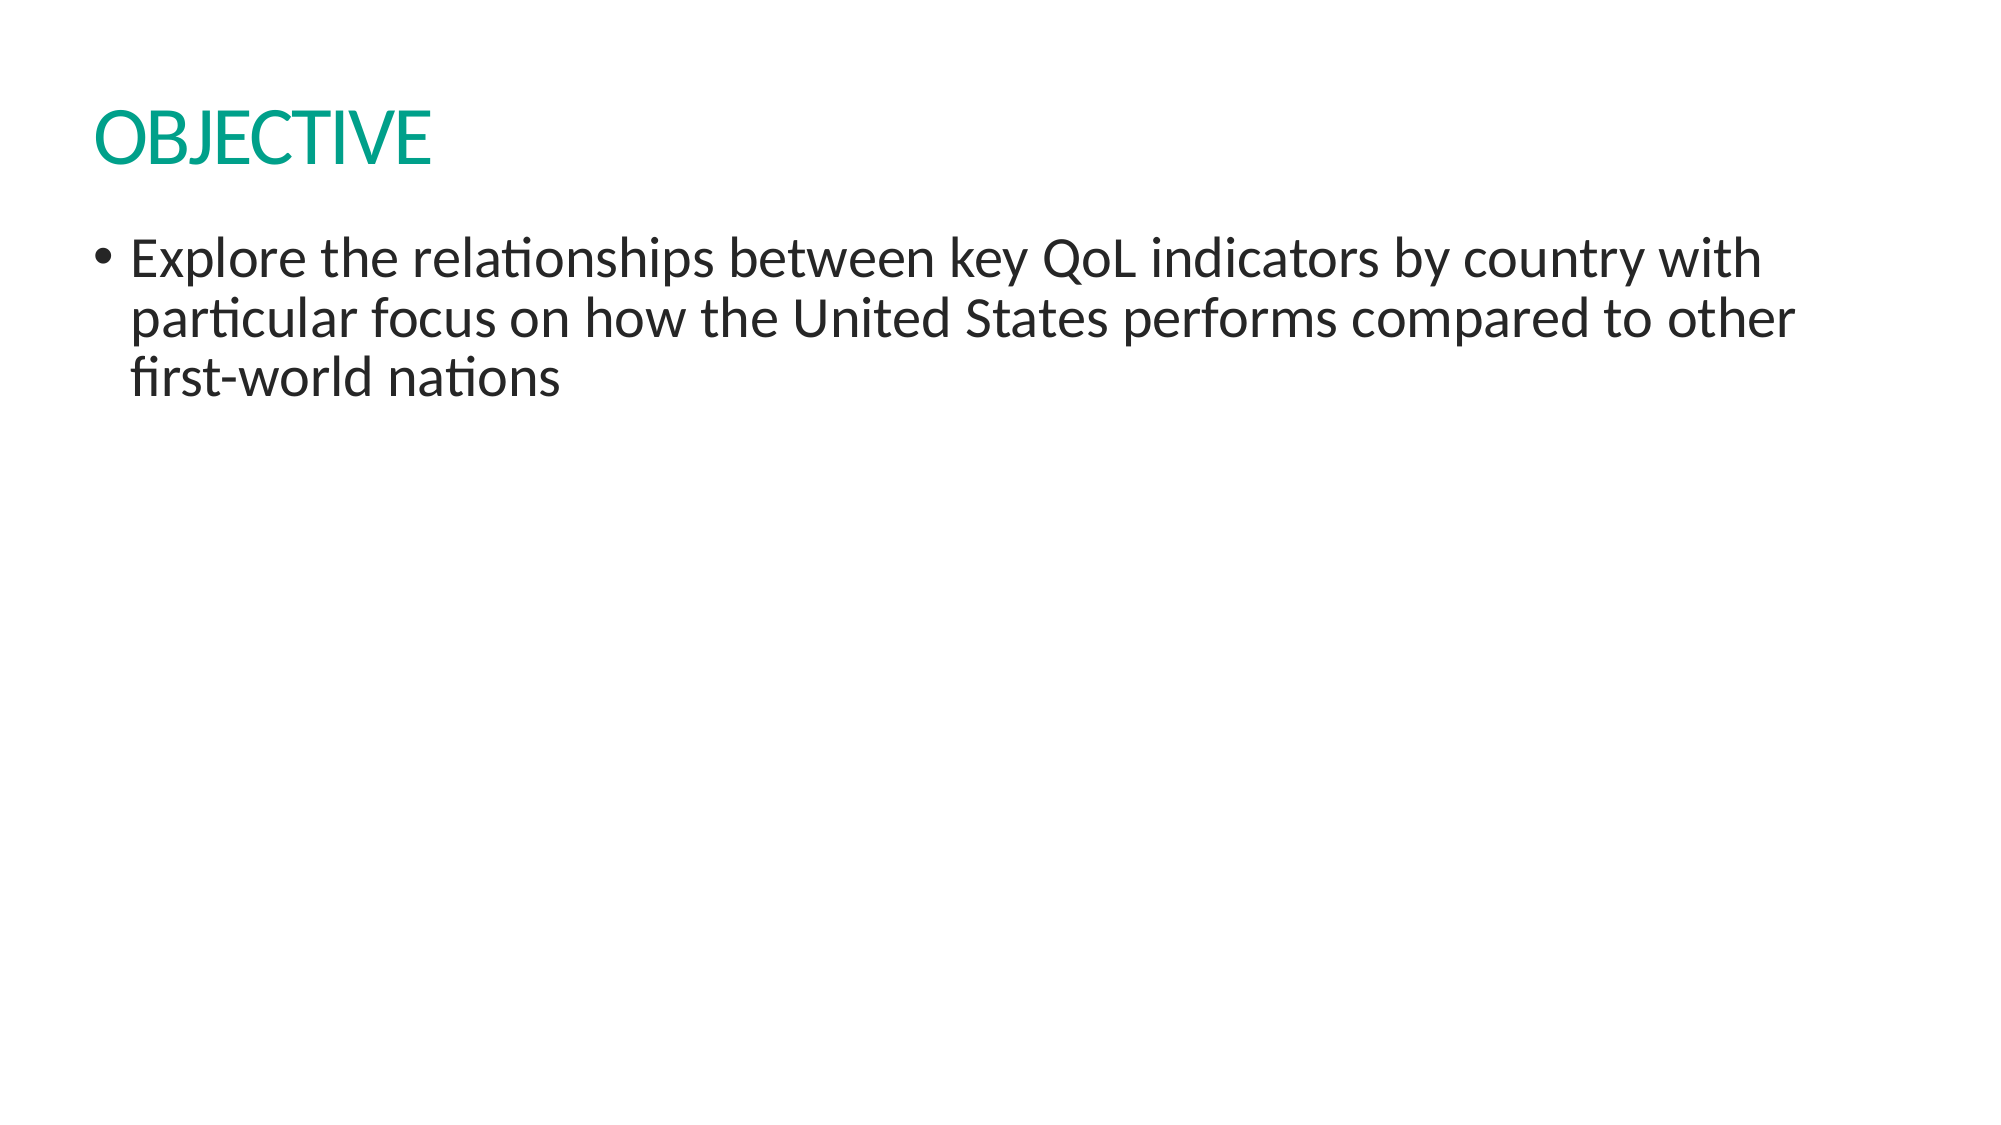

# OBJECTIVE
Explore the relationships between key QoL indicators by country with particular focus on how the United States performs compared to other first-world nations